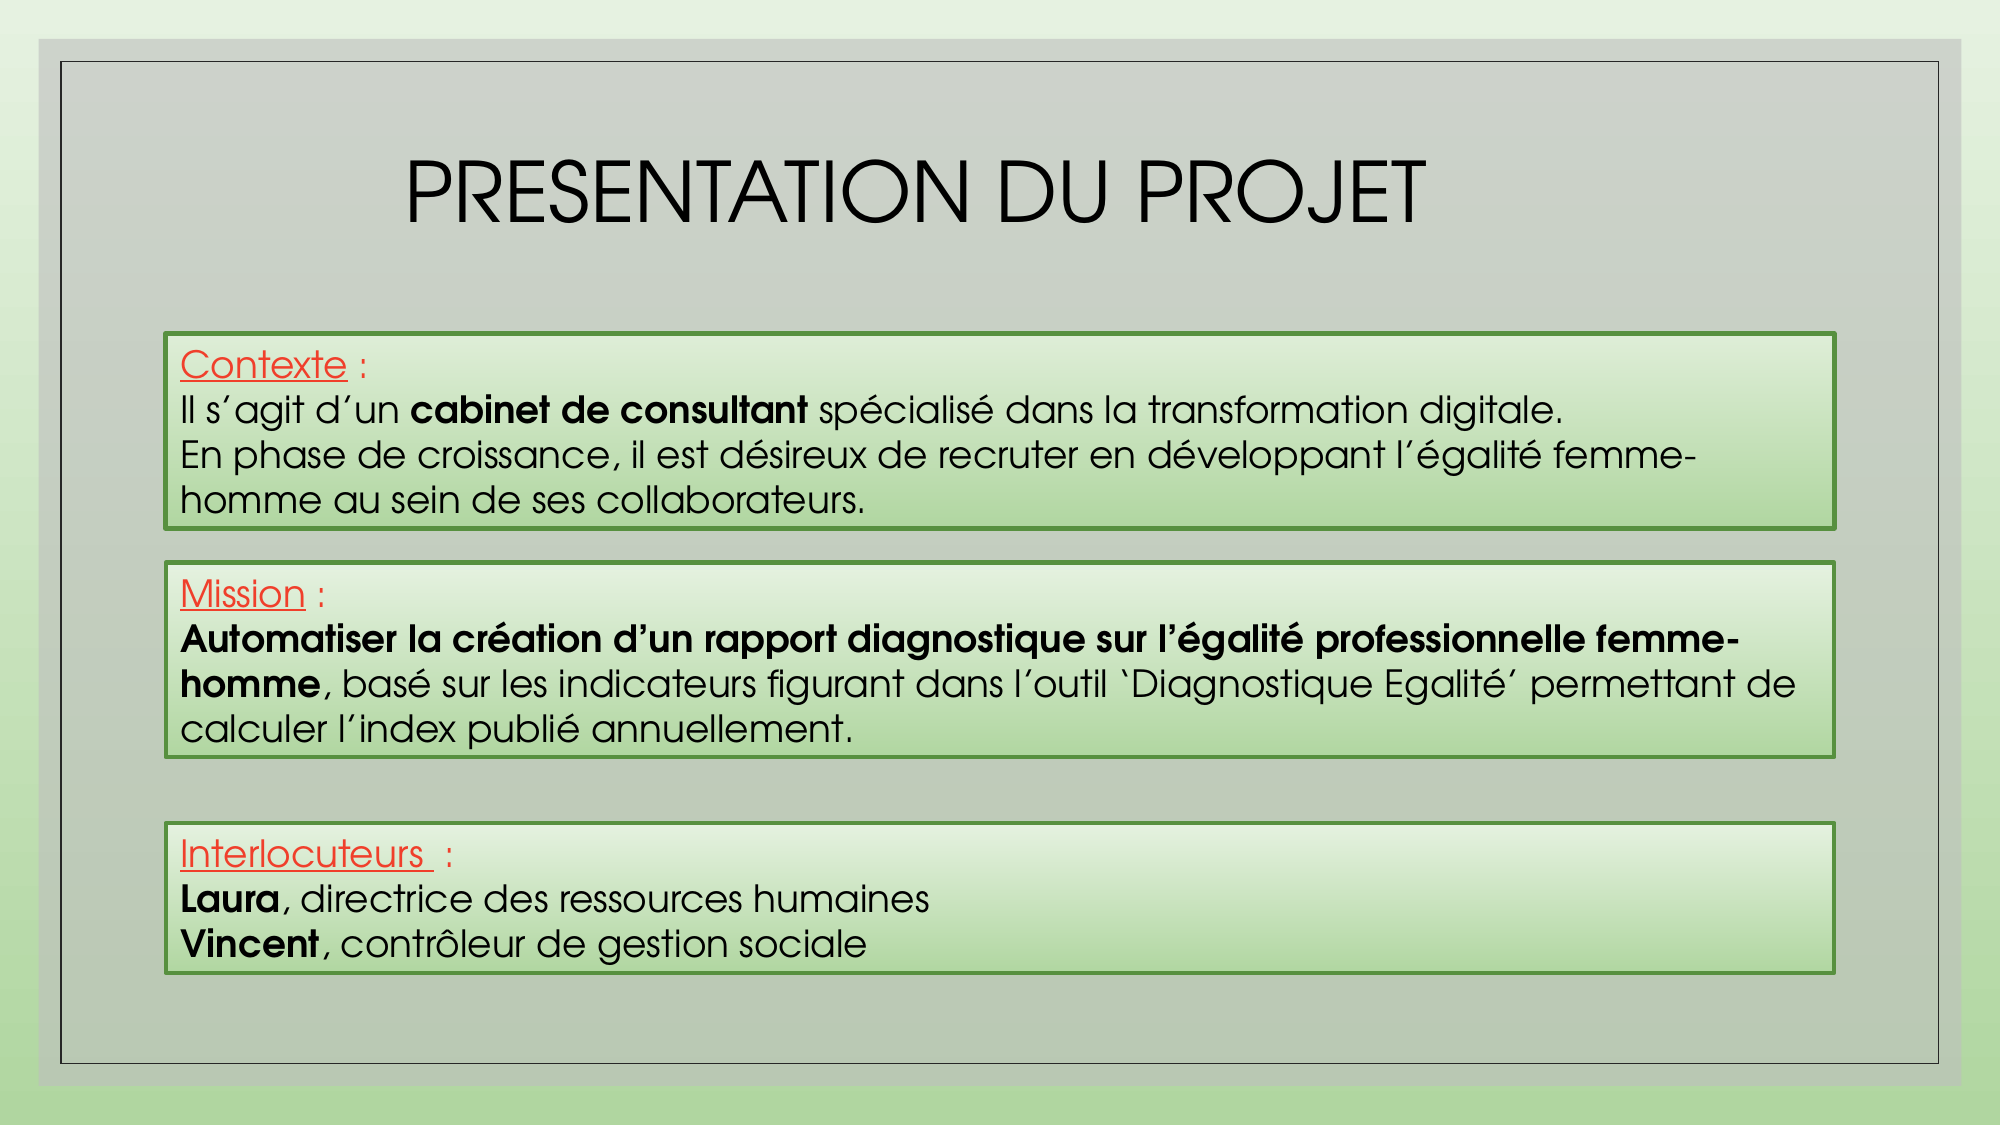

# PRESENTATION DU PROJET
Contexte :
Il s’agit d’un cabinet de consultant spécialisé dans la transformation digitale.
En phase de croissance, il est désireux de recruter en développant l’égalité femme-homme au sein de ses collaborateurs.
Mission :
Automatiser la création d’un rapport diagnostique sur l’égalité professionnelle femme-homme, basé sur les indicateurs figurant dans l’outil ‘Diagnostique Egalité’ permettant de calculer l’index publié annuellement.
Interlocuteurs  :
Laura, directrice des ressources humaines
Vincent, contrôleur de gestion sociale